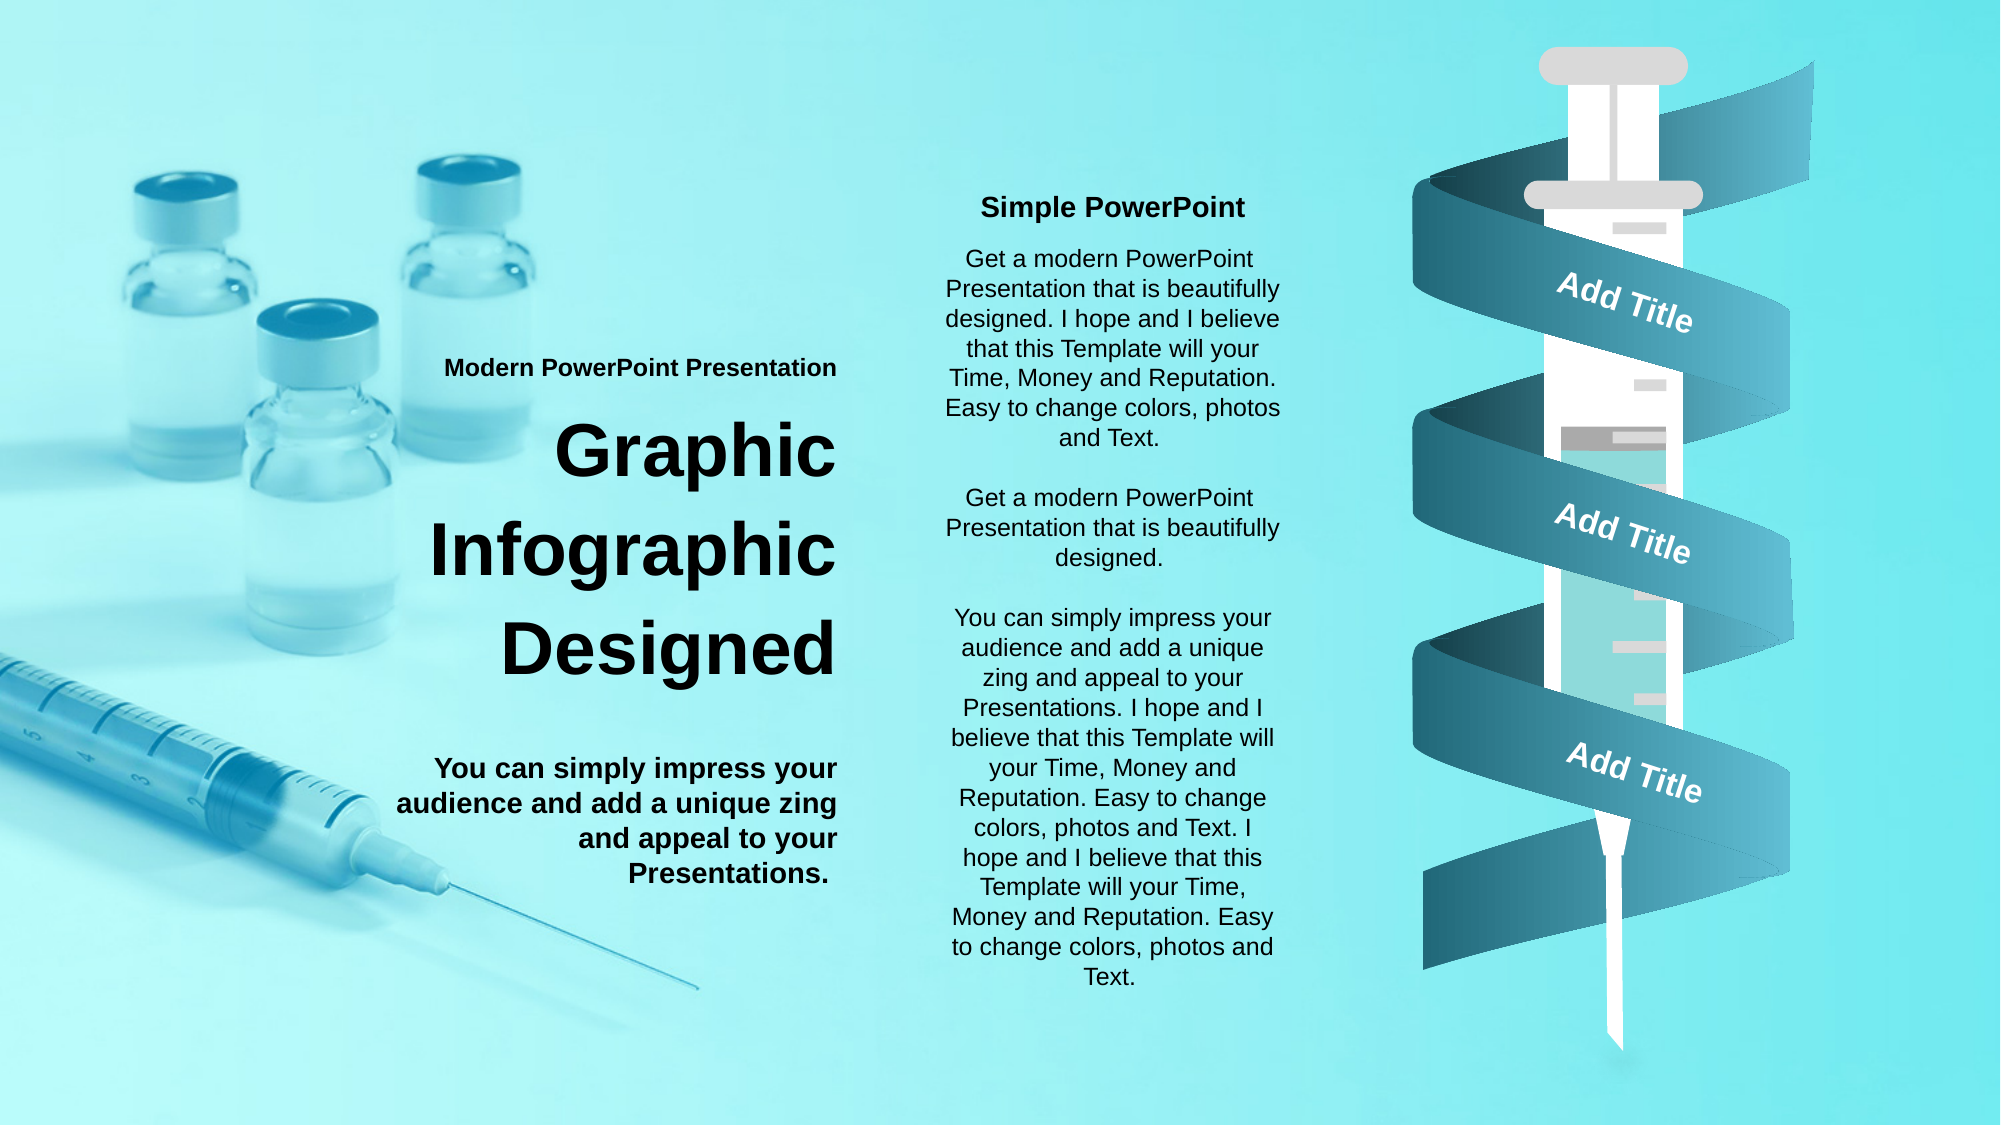

Simple PowerPoint
Get a modern PowerPoint  Presentation that is beautifully designed. I hope and I believe that this Template will your Time, Money and Reputation. Easy to change colors, photos and Text.

Get a modern PowerPoint  Presentation that is beautifully designed.

You can simply impress your audience and add a unique zing and appeal to your Presentations. I hope and I believe that this Template will your Time, Money and Reputation. Easy to change colors, photos and Text. I hope and I believe that this Template will your Time, Money and Reputation. Easy to change colors, photos and Text.
Add Title

Modern PowerPoint Presentation
Graphic Infographic Designed
Add Title

Add Title
You can simply impress your audience and add a unique zing and appeal to your Presentations.